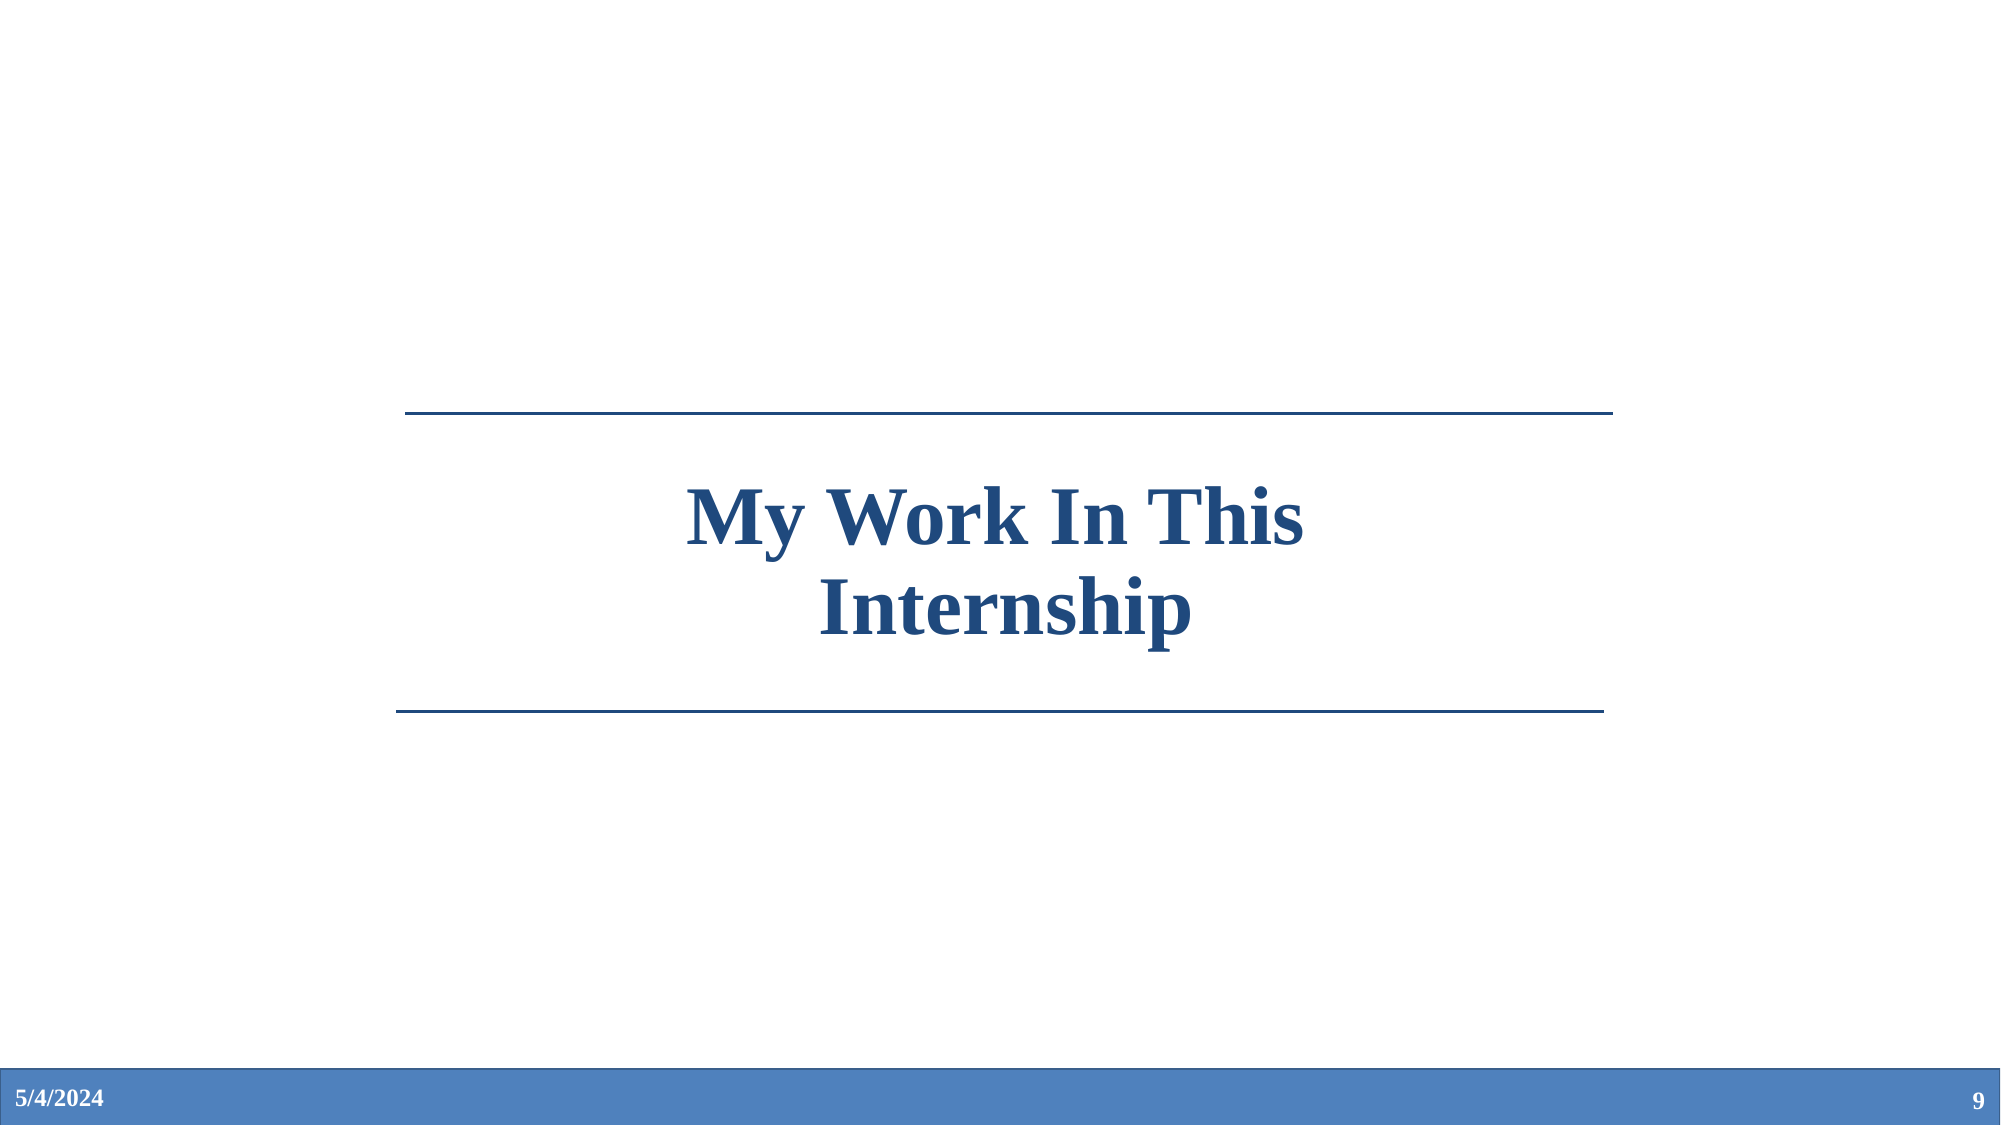

My Work In This
Internship
5/4/2024
9